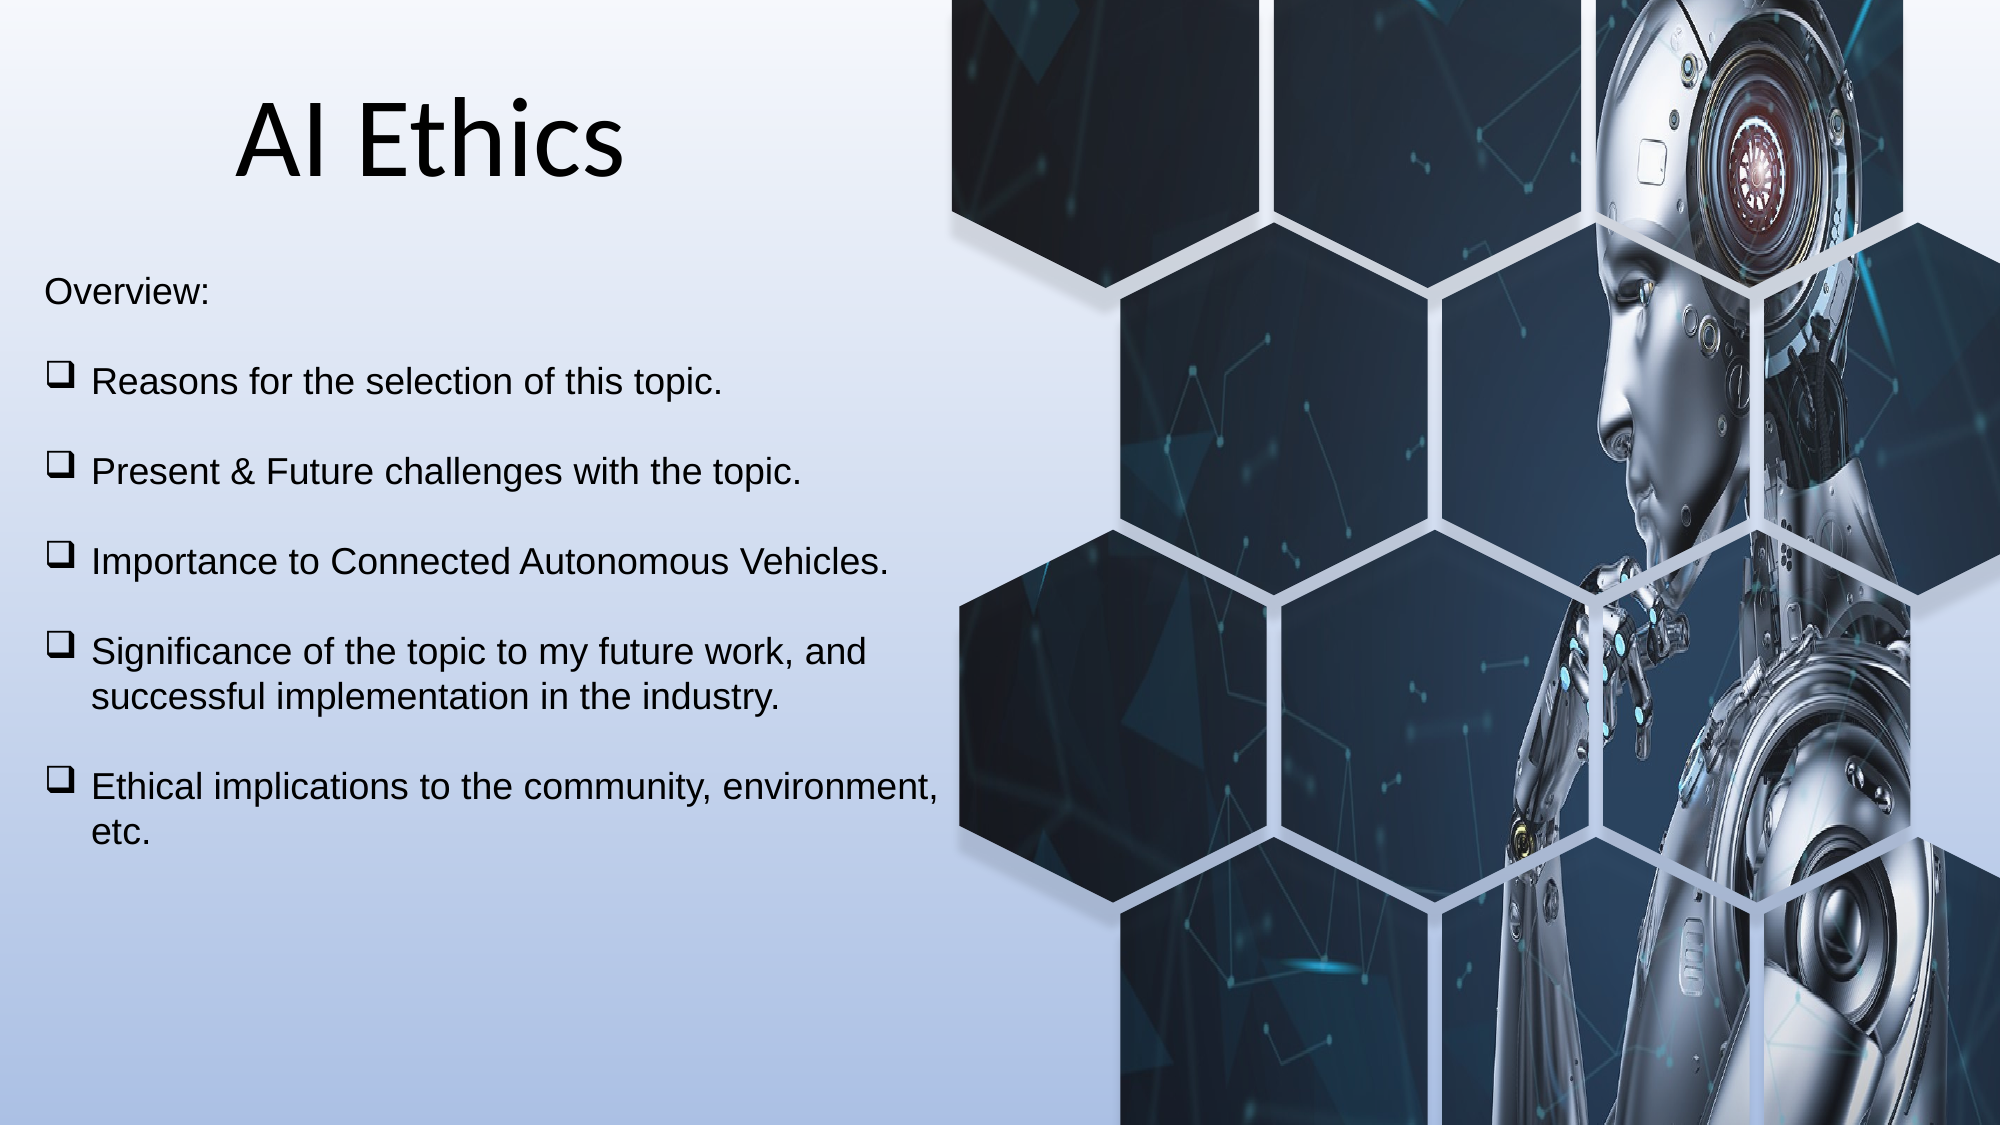

AI Ethics
Overview:

Reasons for the selection of this topic.

Present & Future challenges with the topic.

Importance to Connected Autonomous Vehicles.

Significance of the topic to my future work, and successful implementation in the industry.

Ethical implications to the community, environment, etc.